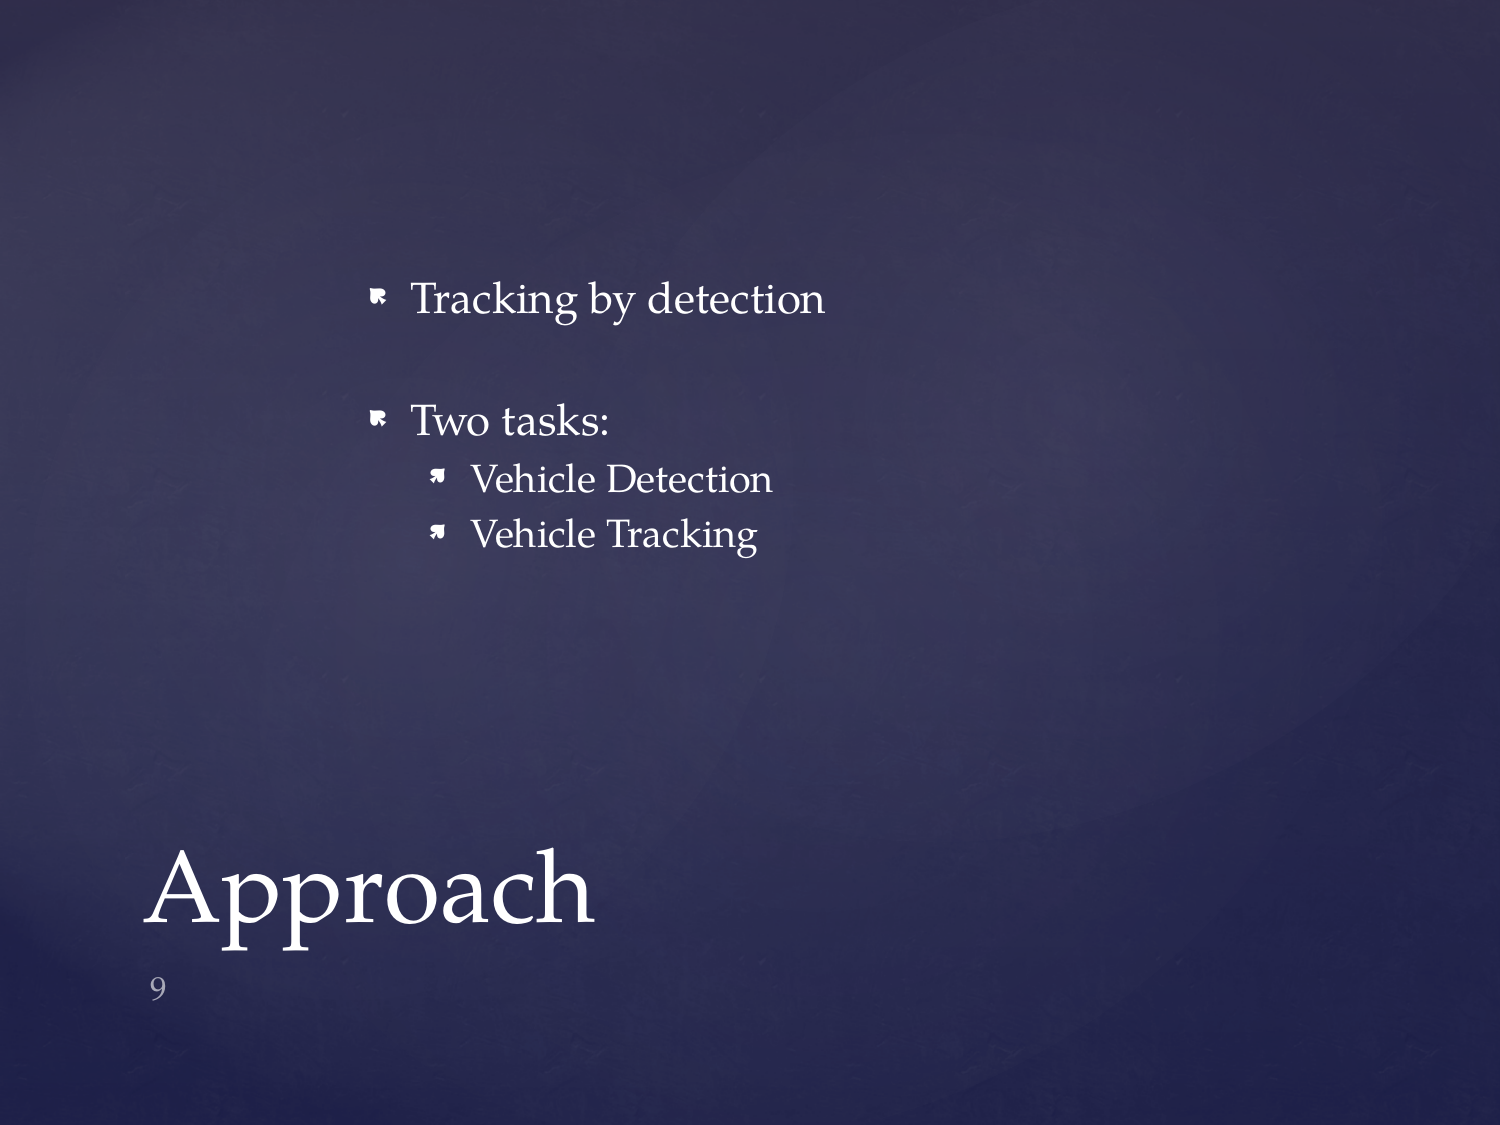

Tracking by detection

Two tasks:
Vehicle Detection
Vehicle Tracking
# Approach
9